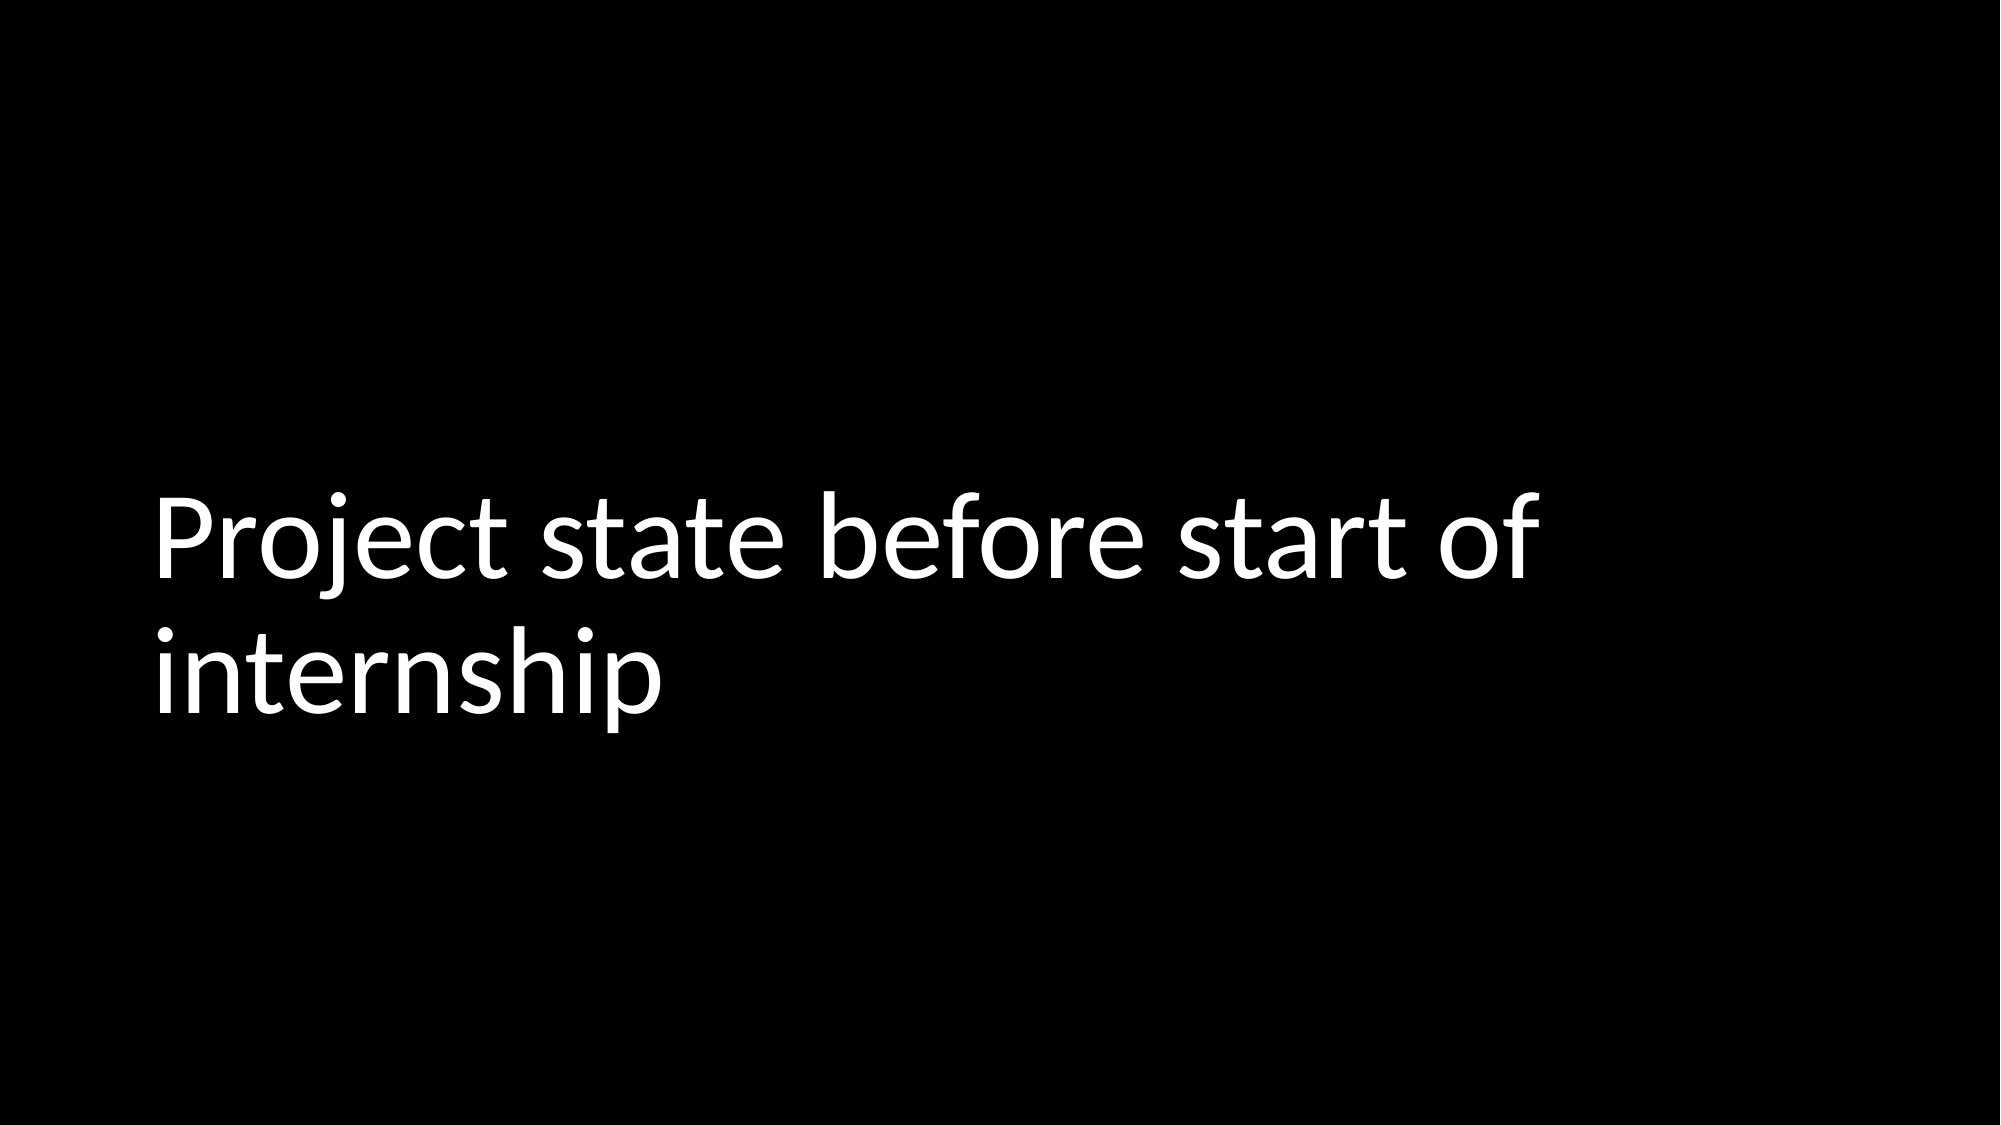

# Project state before start of internship